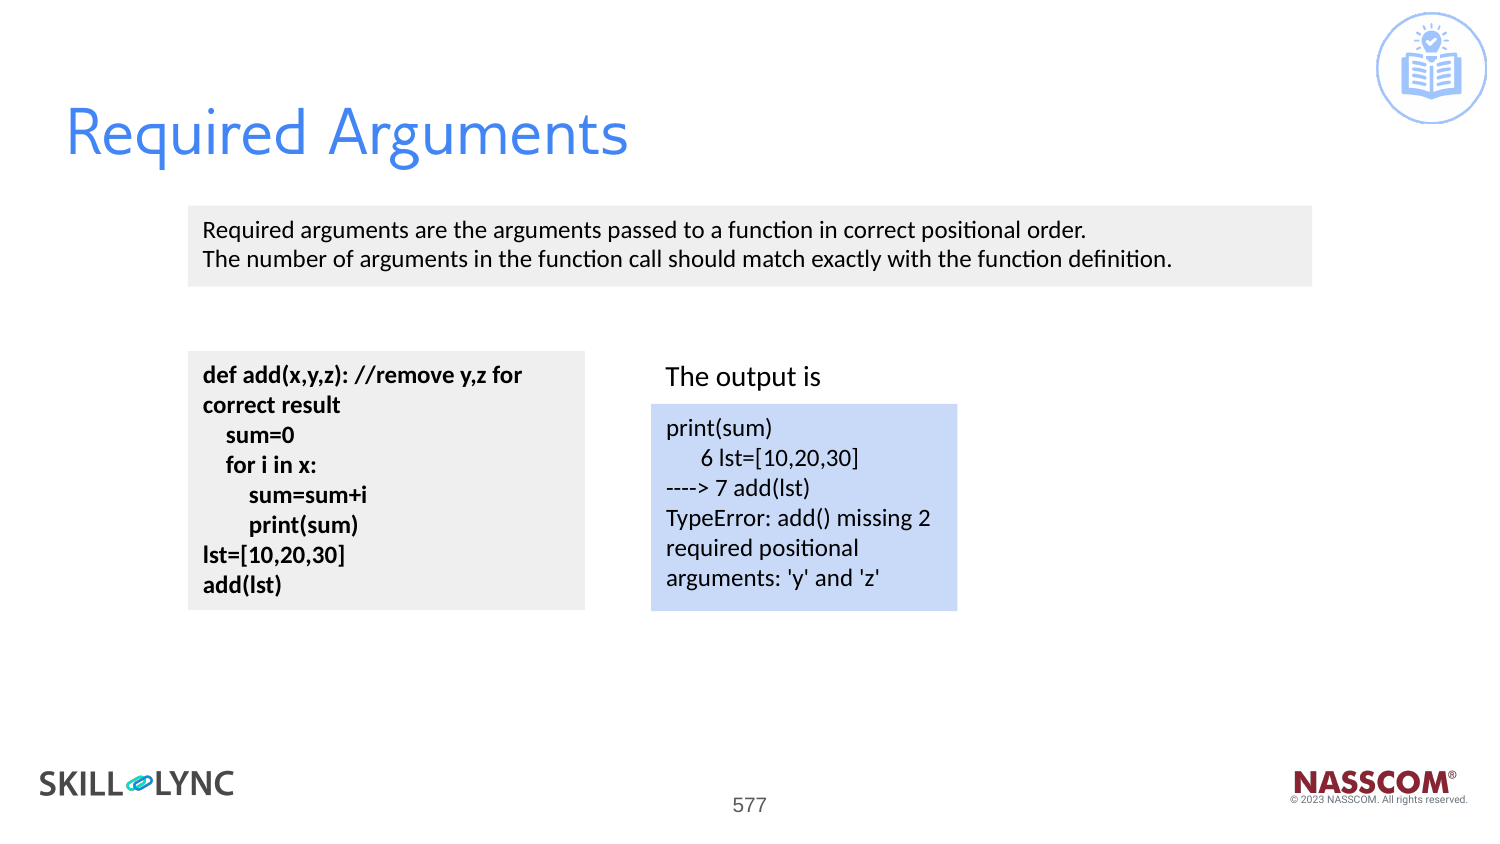

# Required Arguments
Required arguments are the arguments passed to a function in correct positional order.
The number of arguments in the function call should match exactly with the function definition.
The output is
def add(x,y,z): //remove y,z for correct result
    sum=0
    for i in x:
        sum=sum+i
        print(sum)
lst=[10,20,30]
add(lst)
print(sum)
      6 lst=[10,20,30]
----> 7 add(lst)
TypeError: add() missing 2 required positional arguments: 'y' and 'z'

577